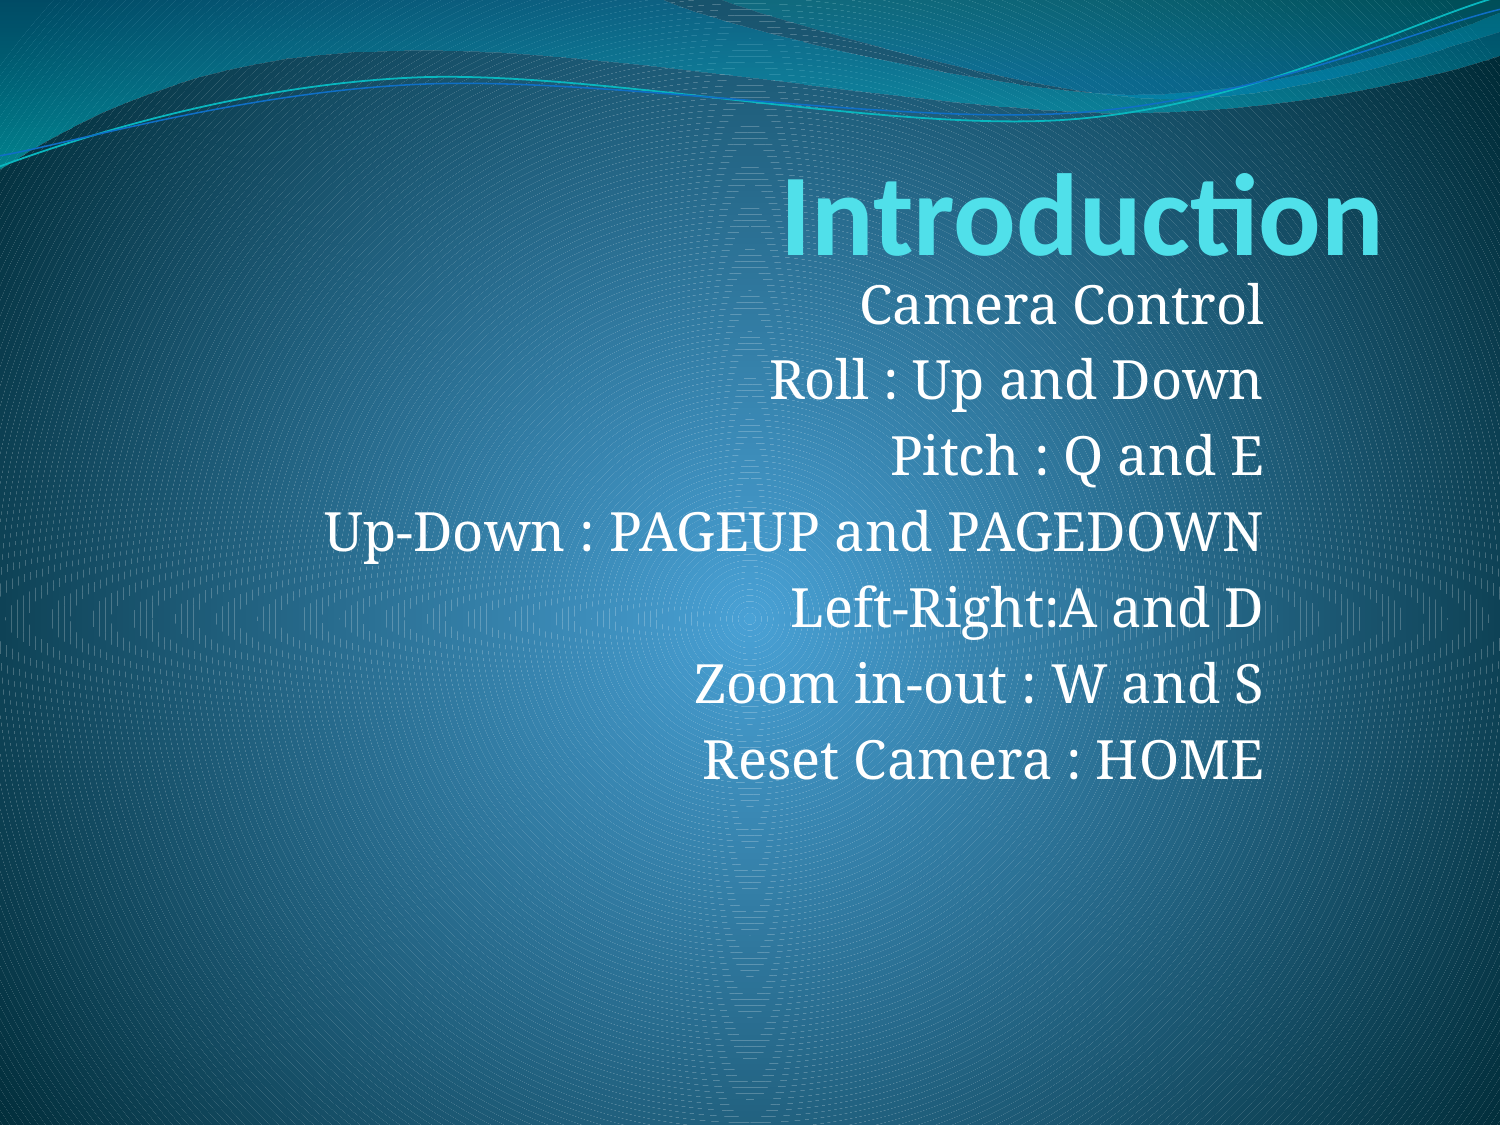

# Introduction
Camera Control
Roll : Up and Down
Pitch : Q and E
Up-Down : PAGEUP and PAGEDOWN
Left-Right:A and D
Zoom in-out : W and S
Reset Camera : HOME